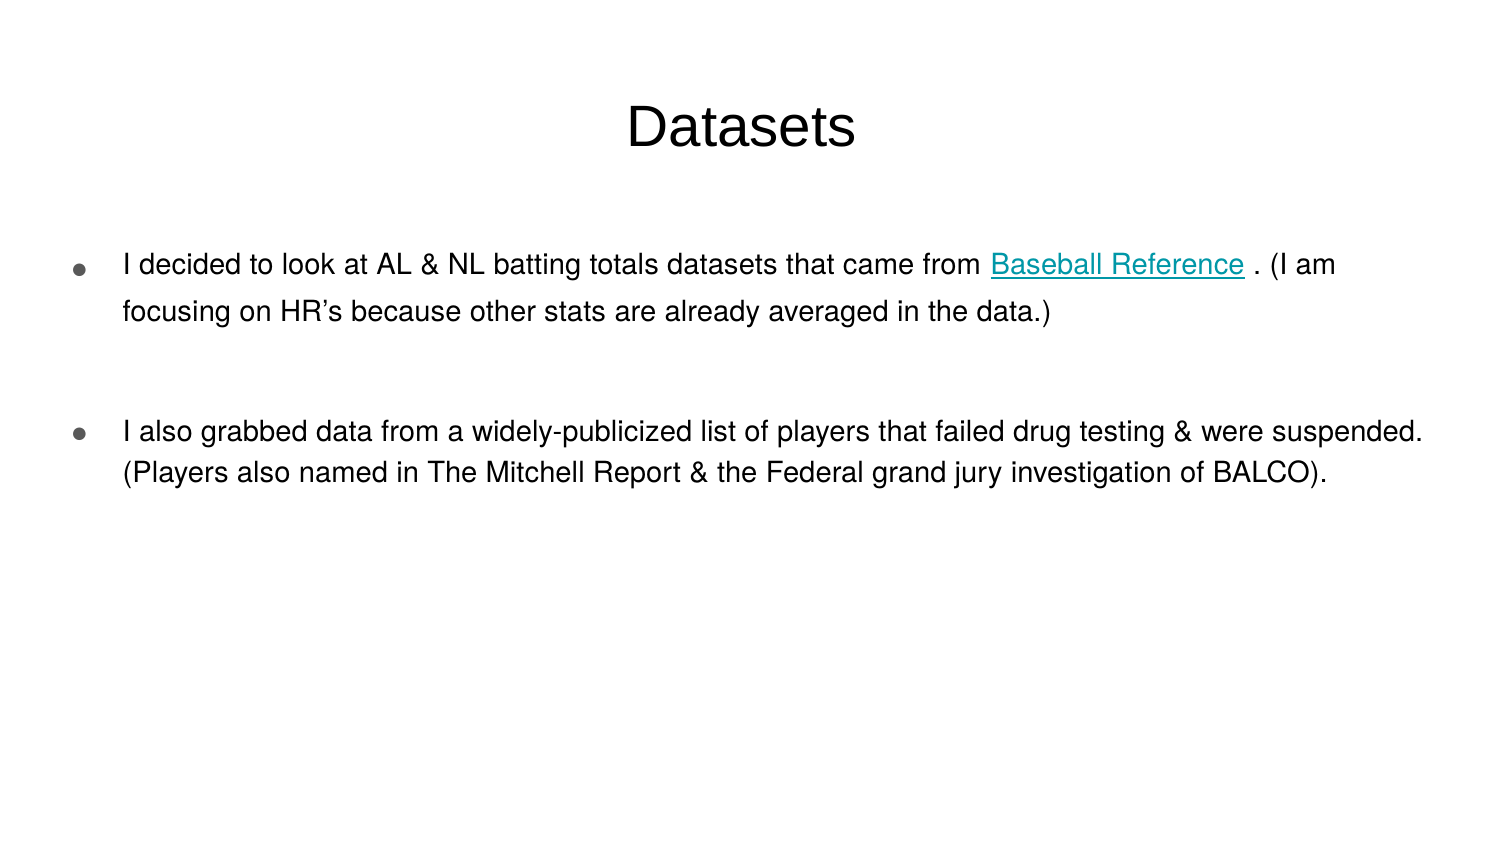

# Datasets

I decided to look at AL & NL batting totals datasets that came from Baseball Reference . (I am focusing on HR’s because other stats are already averaged in the data.)

I also grabbed data from a widely-publicized list of players that failed drug testing & were suspended. (Players also named in The Mitchell Report & the Federal grand jury investigation of BALCO).